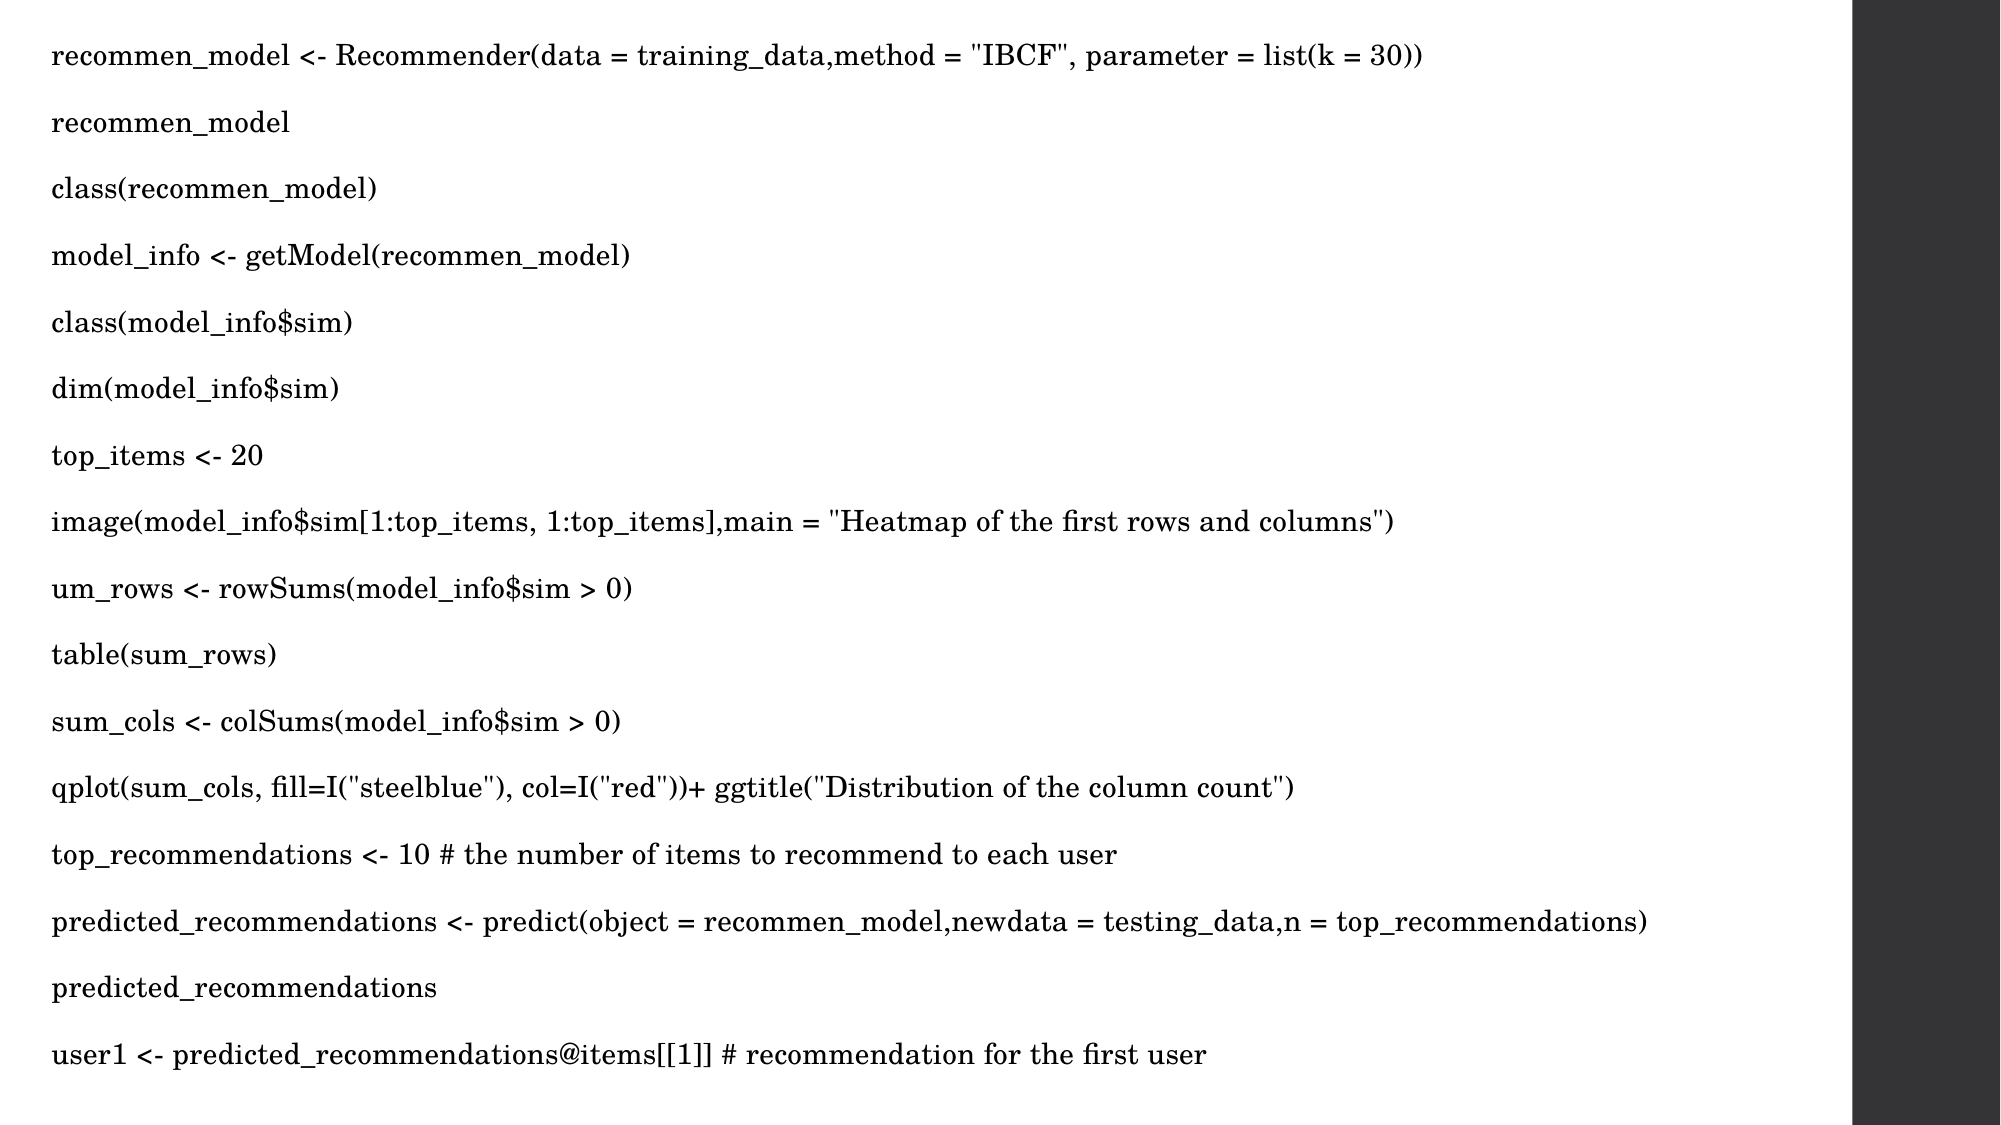

recommen_model <- Recommender(data = training_data,method = "IBCF", parameter = list(k = 30))
recommen_model
class(recommen_model)
model_info <- getModel(recommen_model)
class(model_info$sim)
dim(model_info$sim)
top_items <- 20
image(model_info$sim[1:top_items, 1:top_items],main = "Heatmap of the first rows and columns")
um_rows <- rowSums(model_info$sim > 0)
table(sum_rows)
sum_cols <- colSums(model_info$sim > 0)
qplot(sum_cols, fill=I("steelblue"), col=I("red"))+ ggtitle("Distribution of the column count")
top_recommendations <- 10 # the number of items to recommend to each user
predicted_recommendations <- predict(object = recommen_model,newdata = testing_data,n = top_recommendations)
predicted_recommendations
user1 <- predicted_recommendations@items[[1]] # recommendation for the first user